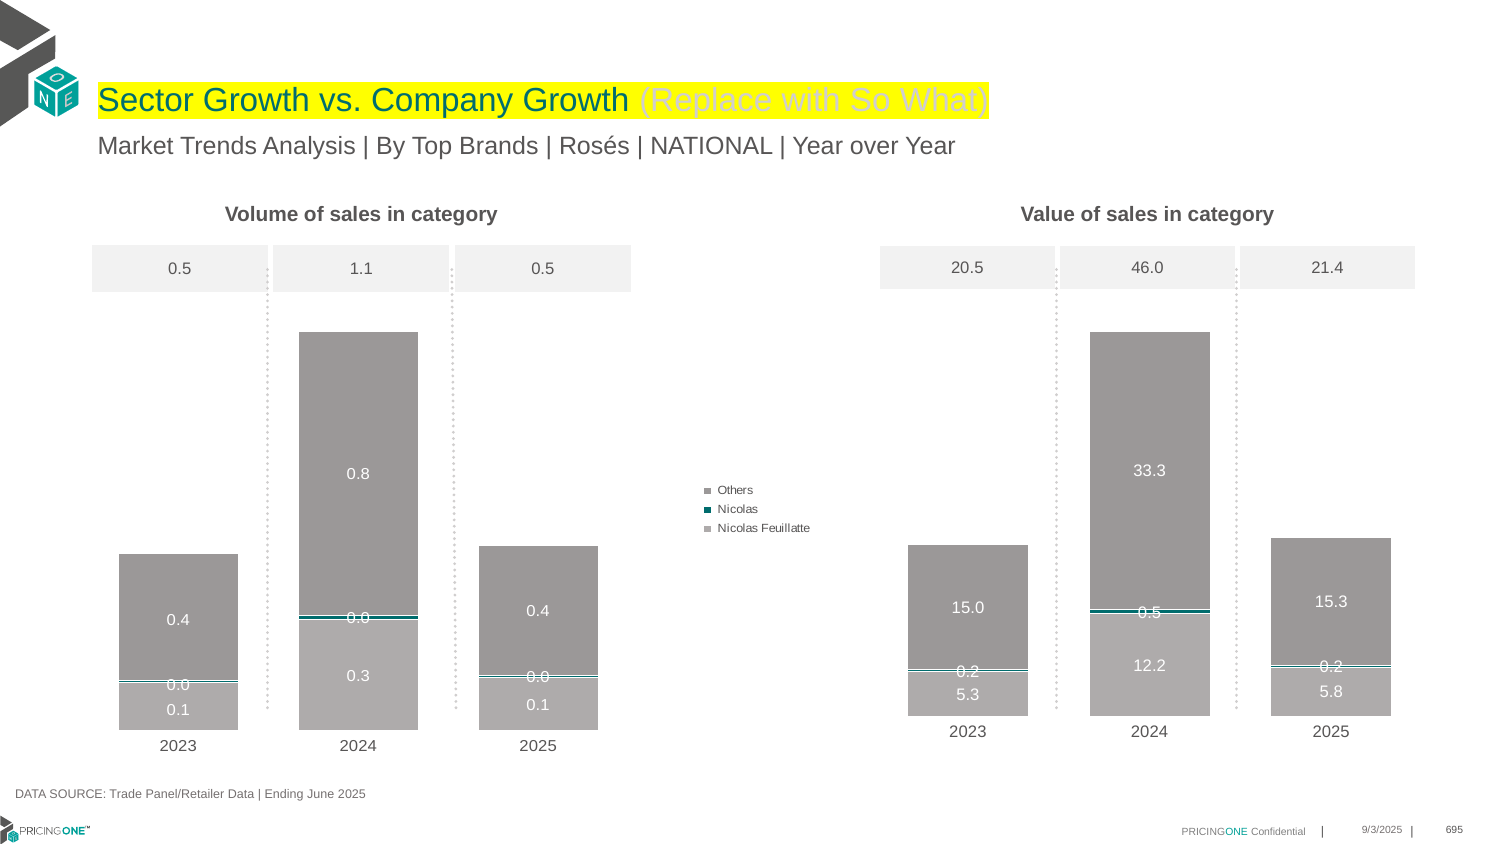

# Sector Growth vs. Company Growth (Replace with So What)
Market Trends Analysis | By Top Brands | Rosés | NATIONAL | Year over Year
| Value of sales in category |  |  |
| --- | --- | --- |
| 20.5 | 46.0 | 21.4 |
| Volume of sales in category |  |  |
| --- | --- | --- |
| 0.5 | 1.1 | 0.5 |

### Chart

| Category | Nicolas Feuillatte | Nicolas | Others |
|---|---|---|---|
| 2023 | 5.276916 | 0.238078 | 15.028922 |
| 2024 | 12.213264 | 0.452605 | 33.318008 |
| 2025 | 5.840779 | 0.194767 | 15.317948 |

### Chart

| Category | Nicolas Feuillatte | Nicolas | Others |
|---|---|---|---|
| 2023 | 0.132848 | 0.006529 | 0.351411 |
| 2024 | 0.307153 | 0.011875 | 0.785706 |
| 2025 | 0.146784 | 0.005105 | 0.360847 |
DATA SOURCE: Trade Panel/Retailer Data | Ending June 2025

9/3/2025
695